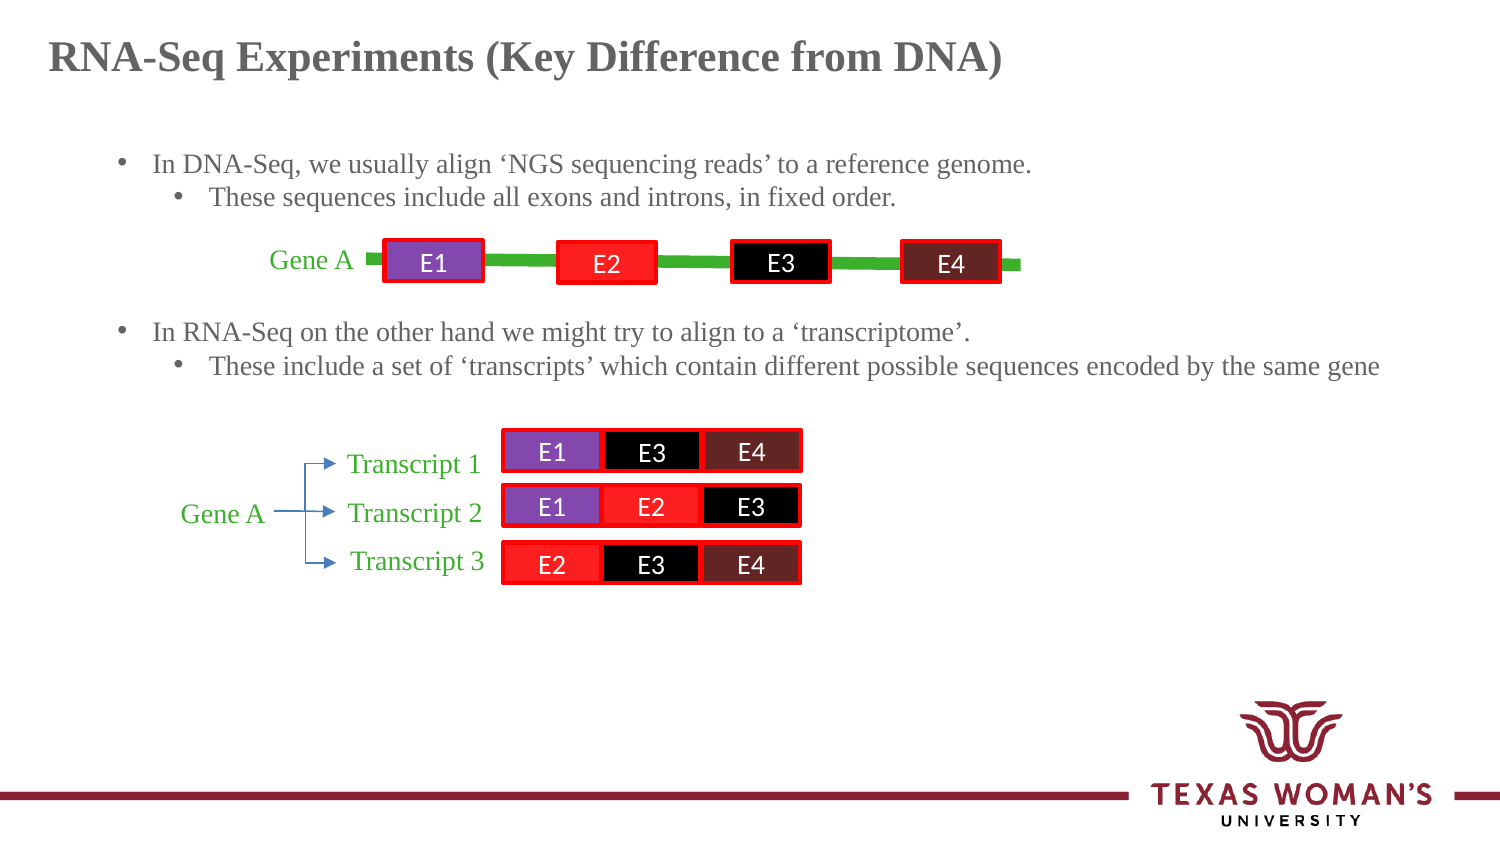

RNA-Seq Experiments (Key Difference from DNA)
In DNA-Seq, we usually align ‘NGS sequencing reads’ to a reference genome.
These sequences include all exons and introns, in fixed order.

In RNA-Seq on the other hand we might try to align to a ‘transcriptome’.
These include a set of ‘transcripts’ which contain different possible sequences encoded by the same gene
Gene A
E1
E3
E4
E2
E4
E1
E3
E2
E3
E1
E3
E2
E4
Transcript 1
Transcript 2
Gene A
Transcript 3